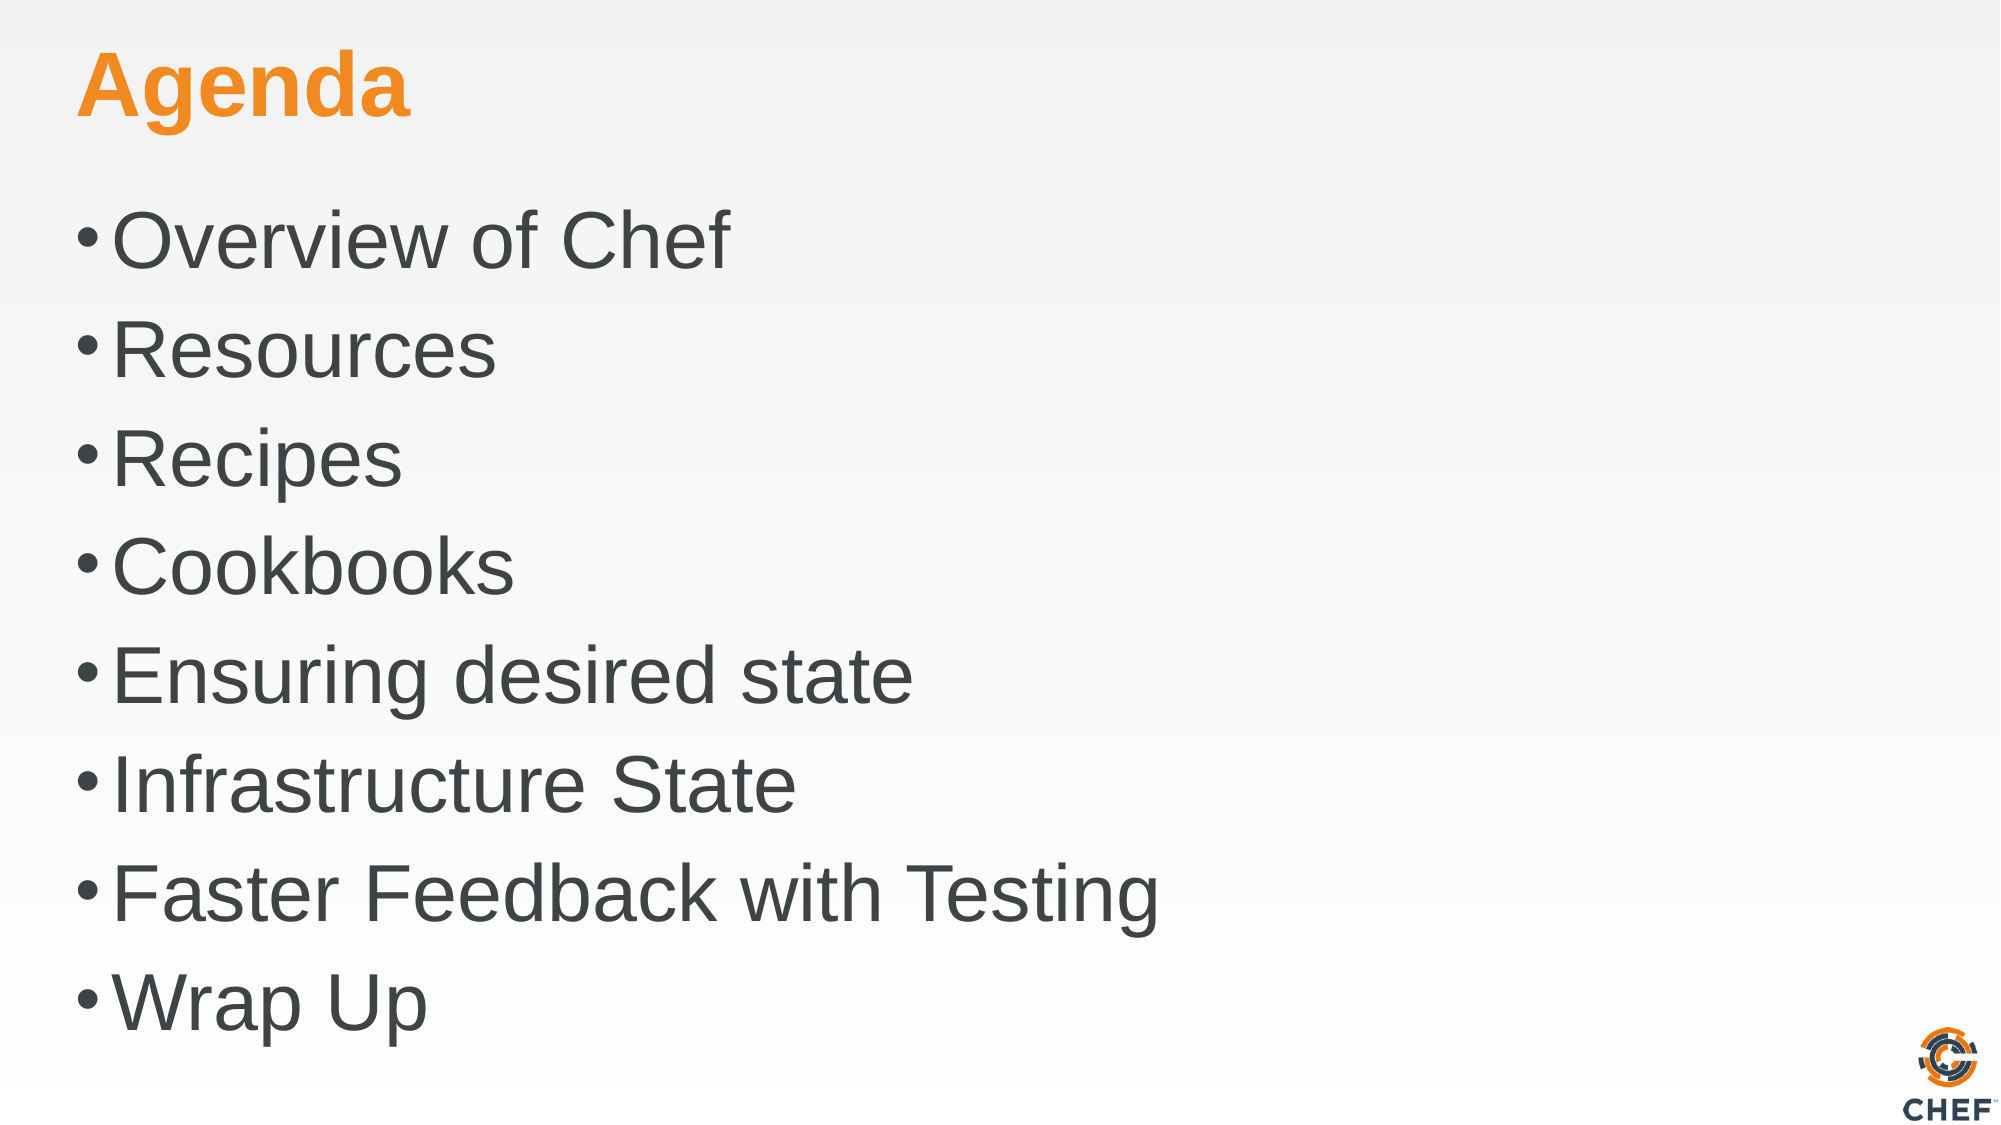

# Agenda
Overview of Chef
Resources
Recipes
Cookbooks
Ensuring desired state
Infrastructure State
Faster Feedback with Testing
Wrap Up